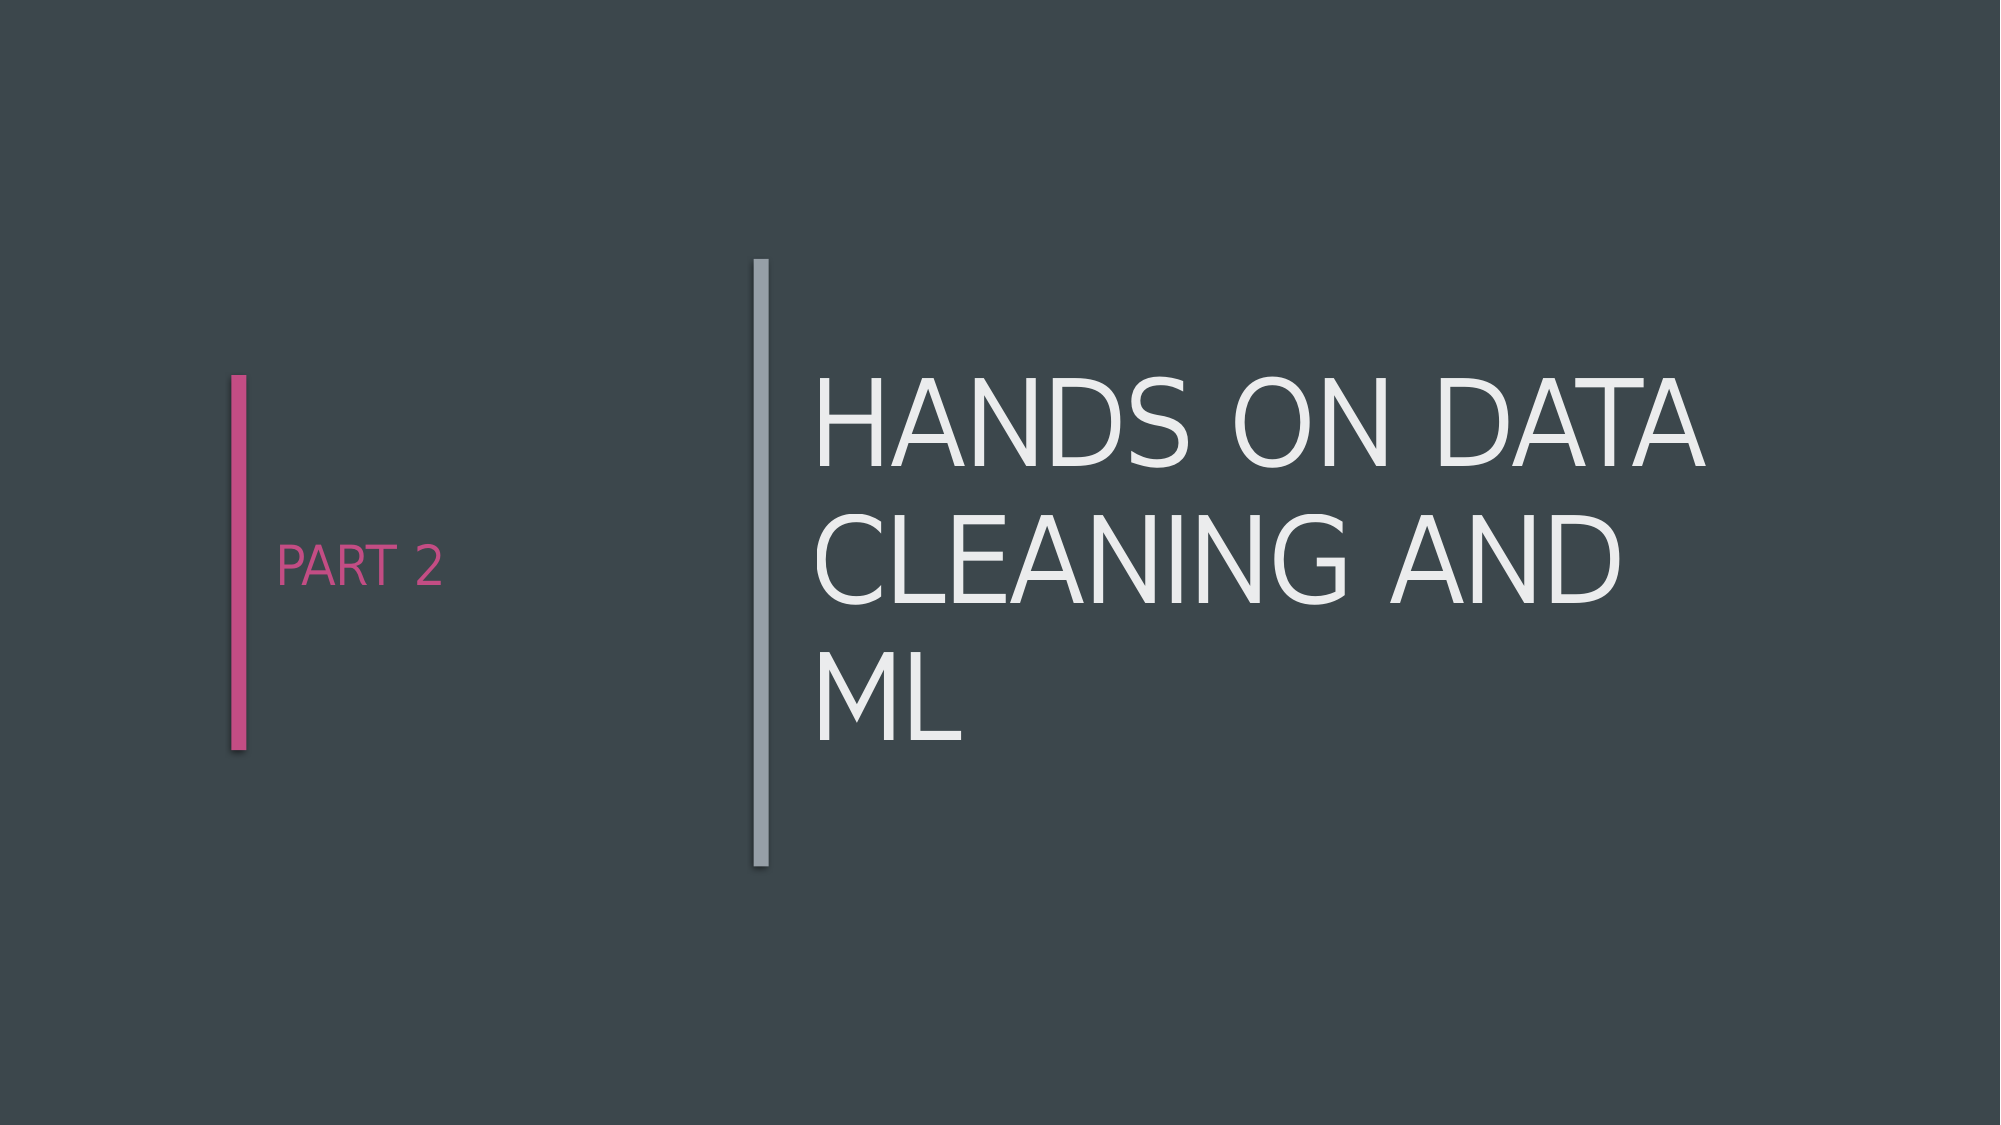

Part 2
# Hands on data cleaning and ML